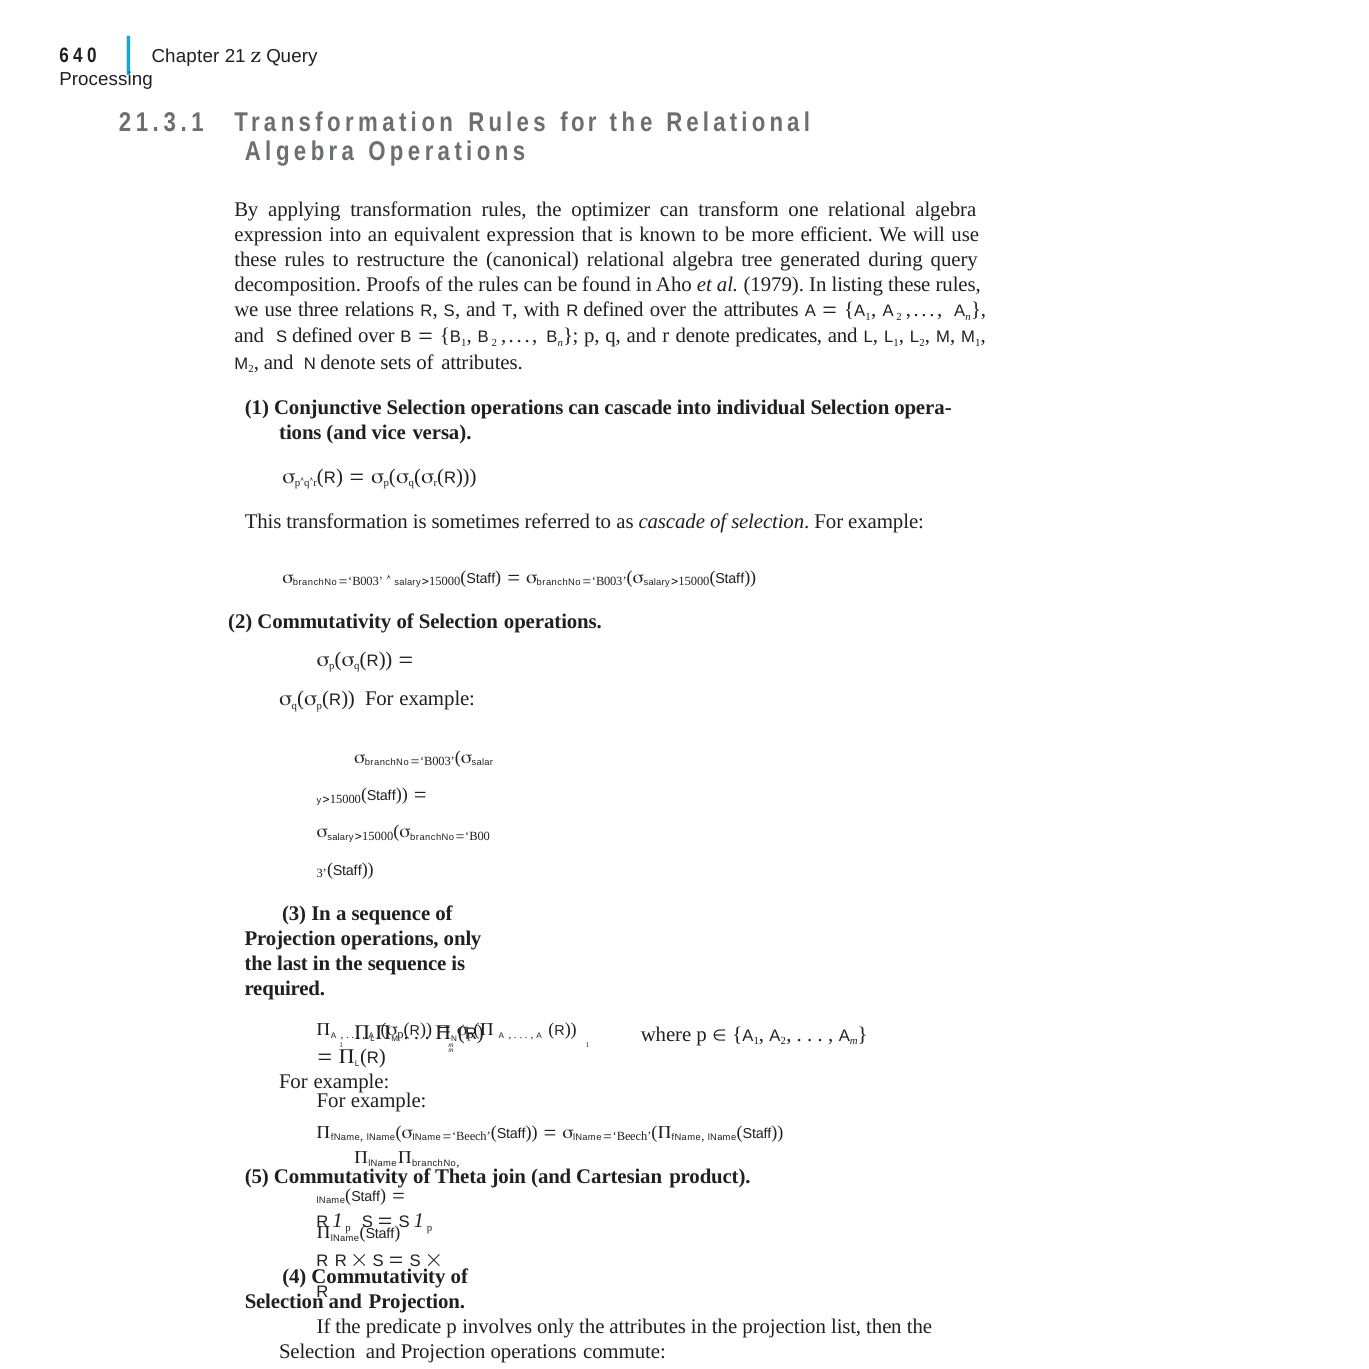

|
640	Chapter 21 z Query Processing
Transformation Rules for the Relational  Algebra Operations
21.3.1
By applying transformation rules, the optimizer can transform one relational algebra  expression into an equivalent expression that is known to be more efficient. We will use  these rules to restructure the (canonical) relational algebra tree generated during query  decomposition. Proofs of the rules can be found in Aho et al. (1979). In listing these rules,  we use three relations R, S, and T, with R defined over the attributes A = {A1, A2,..., An}, and  S defined over B = {B1, B2,..., Bn}; p, q, and r denote predicates, and L, L1, L2, M, M1, M2, and  N denote sets of attributes.
(1) Conjunctive Selection operations can cascade into individual Selection opera-  tions (and vice versa).
σp∧q∧r(R) = σp(σq(σr(R)))
This transformation is sometimes referred to as cascade of selection. For example:
σbranchNo=‘B003’ ∧ salary>15000(Staff) = σbranchNo=‘B003’(σsalary>15000(Staff))
(2) Commutativity of Selection operations.
σp(σq(R)) = σq(σp(R))  For example:

σbranchNo=‘B003’(σsalary>15000(Staff)) = σsalary>15000(σbranchNo=‘B003’(Staff))
(3) In a sequence of Projection operations, only the last in the sequence is required.
ΠLΠM  . . . ΠN(R) = ΠL(R)
For example:

ΠlNameΠbranchNo, lName(Staff) = ΠlName(Staff)
(4) Commutativity of Selection and Projection.
If the predicate p involves only the attributes in the projection list, then the Selection  and Projection operations commute:
where p ∈ {A1, A2, . . . , Am}
ΠA , . . . , A  (σp(R)) = σp(Π A , . . . , A  (R))
1	m	1	m

For example:
ΠfName, lName(σlName=‘Beech’(Staff)) = σlName=‘Beech’(ΠfName, lName(Staff))
(5) Commutativity of Theta join (and Cartesian product).
R 1p S = S 1p R  R × S = S × R